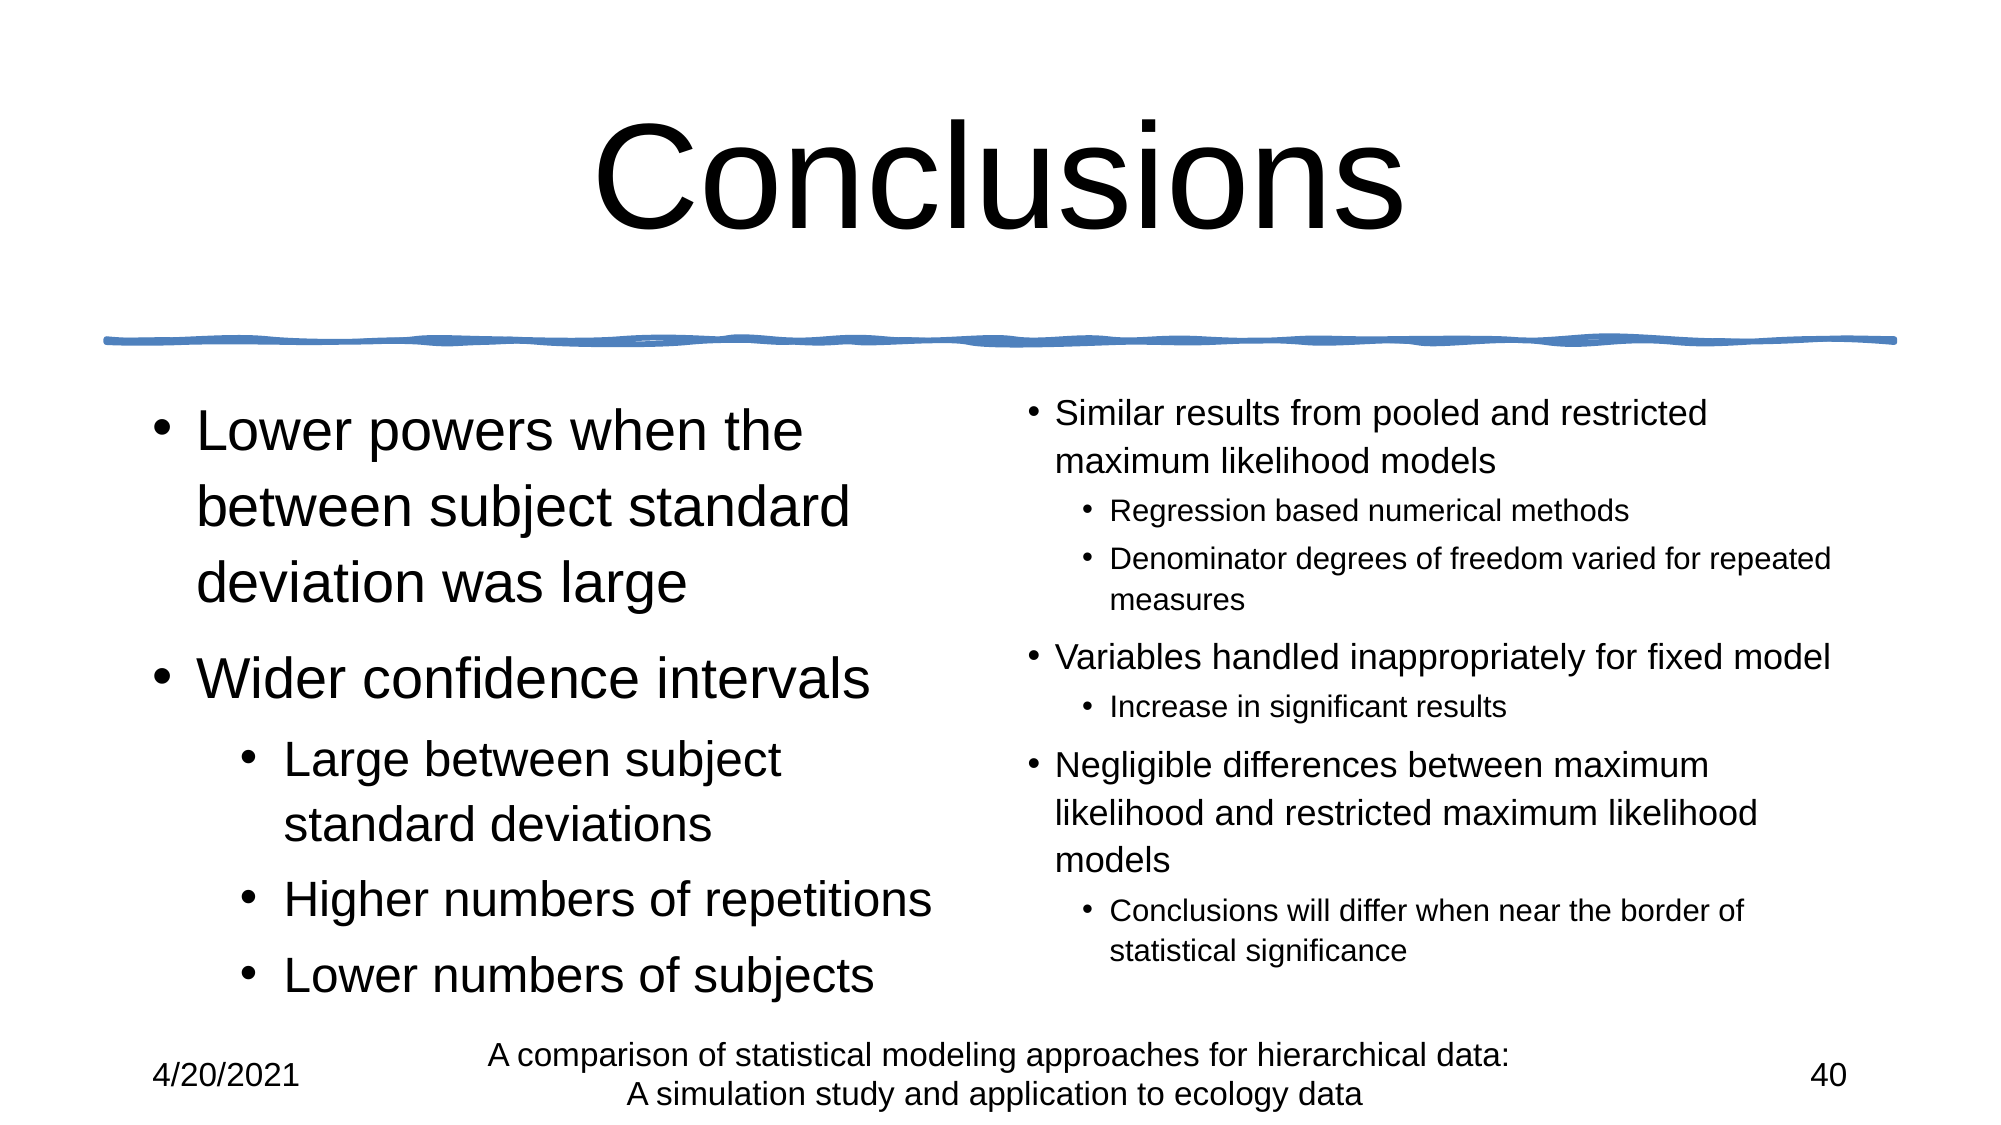

# Conclusions
Lower powers when the between subject standard deviation was large
Wider confidence intervals
Large between subject standard deviations
Higher numbers of repetitions
Lower numbers of subjects

Similar results from pooled and restricted maximum likelihood models
Regression based numerical methods
Denominator degrees of freedom varied for repeated measures
Variables handled inappropriately for fixed model
Increase in significant results
Negligible differences between maximum likelihood and restricted maximum likelihood models
Conclusions will differ when near the border of statistical significance
4/20/2021
A comparison of statistical modeling approaches for hierarchical data: A simulation study and application to ecology data
40